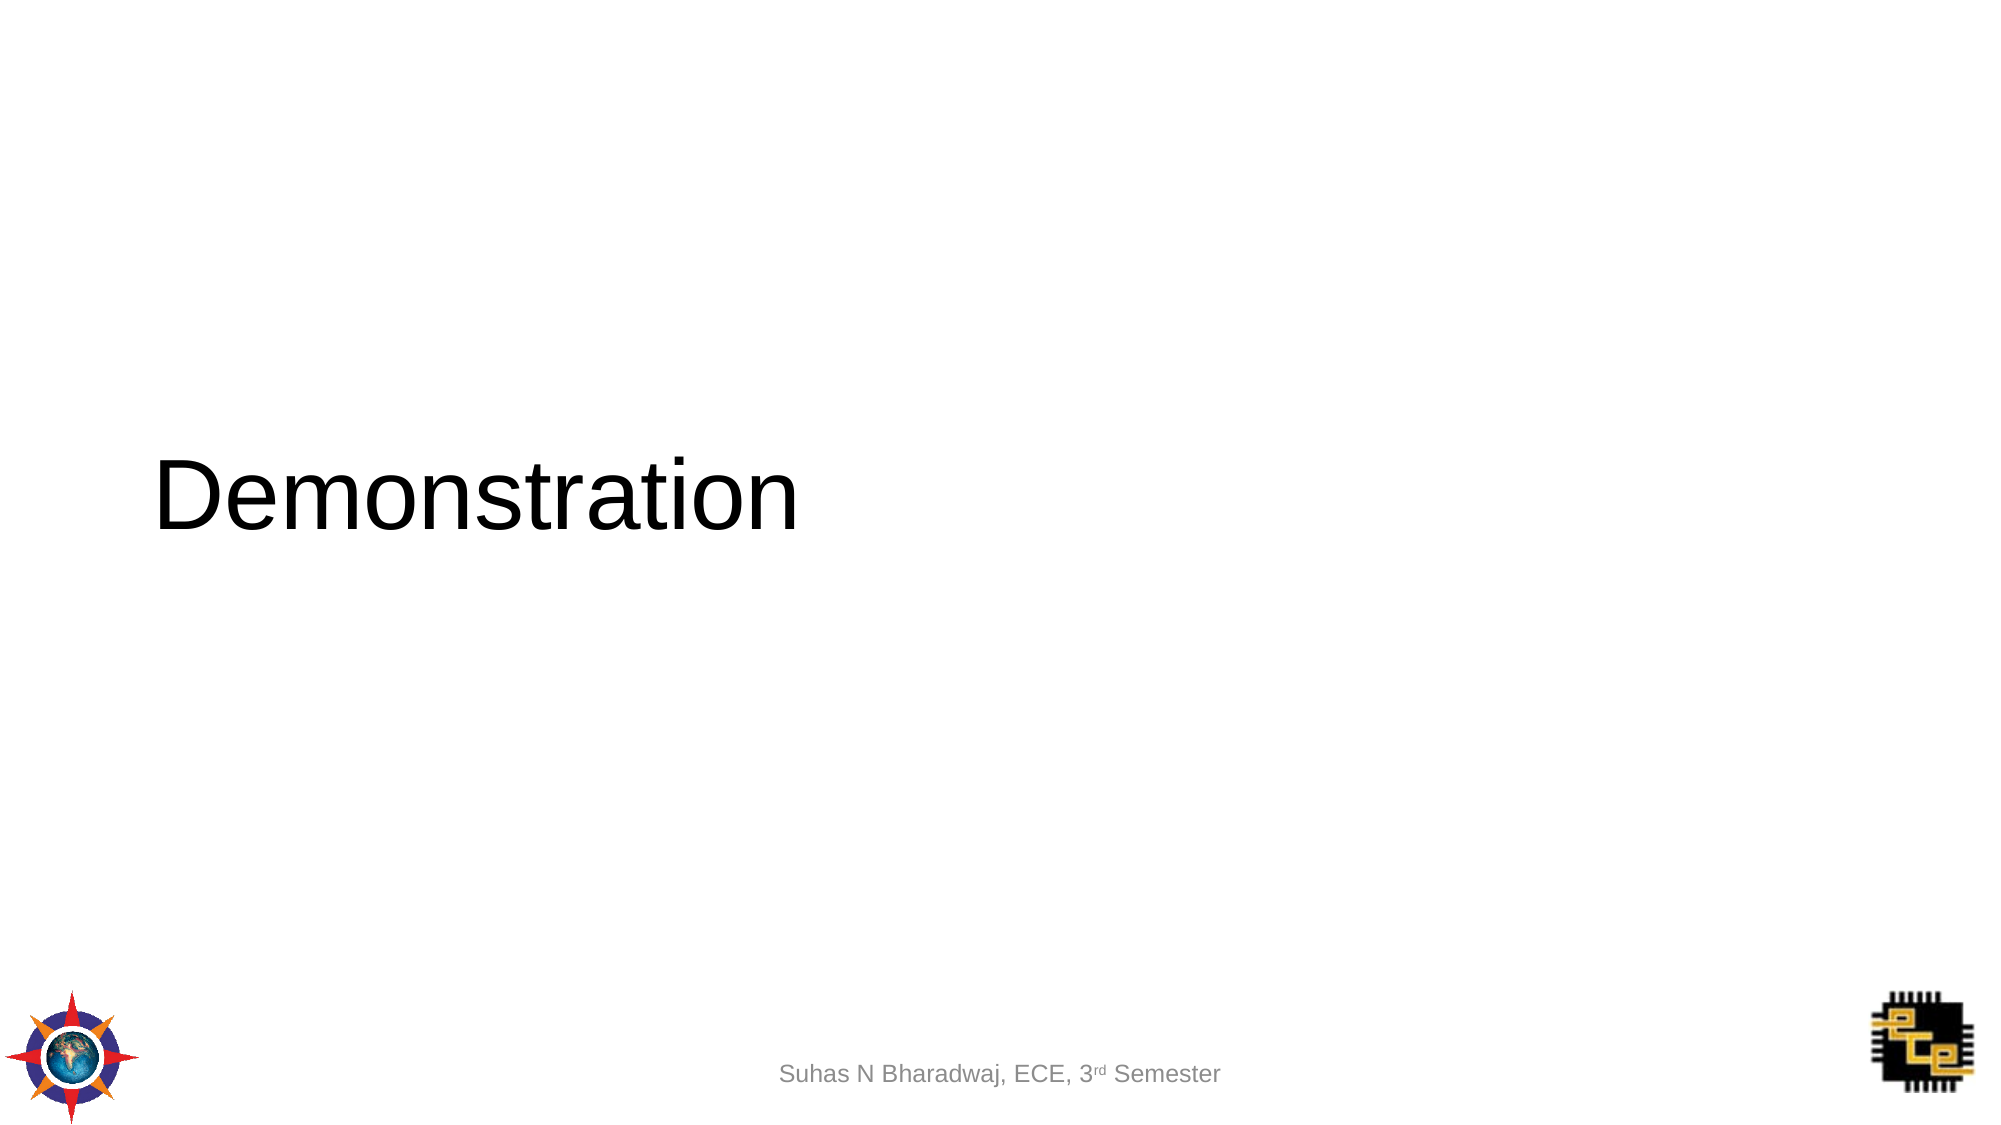

# Demonstration
Suhas N Bharadwaj, ECE, 3rd Semester
20